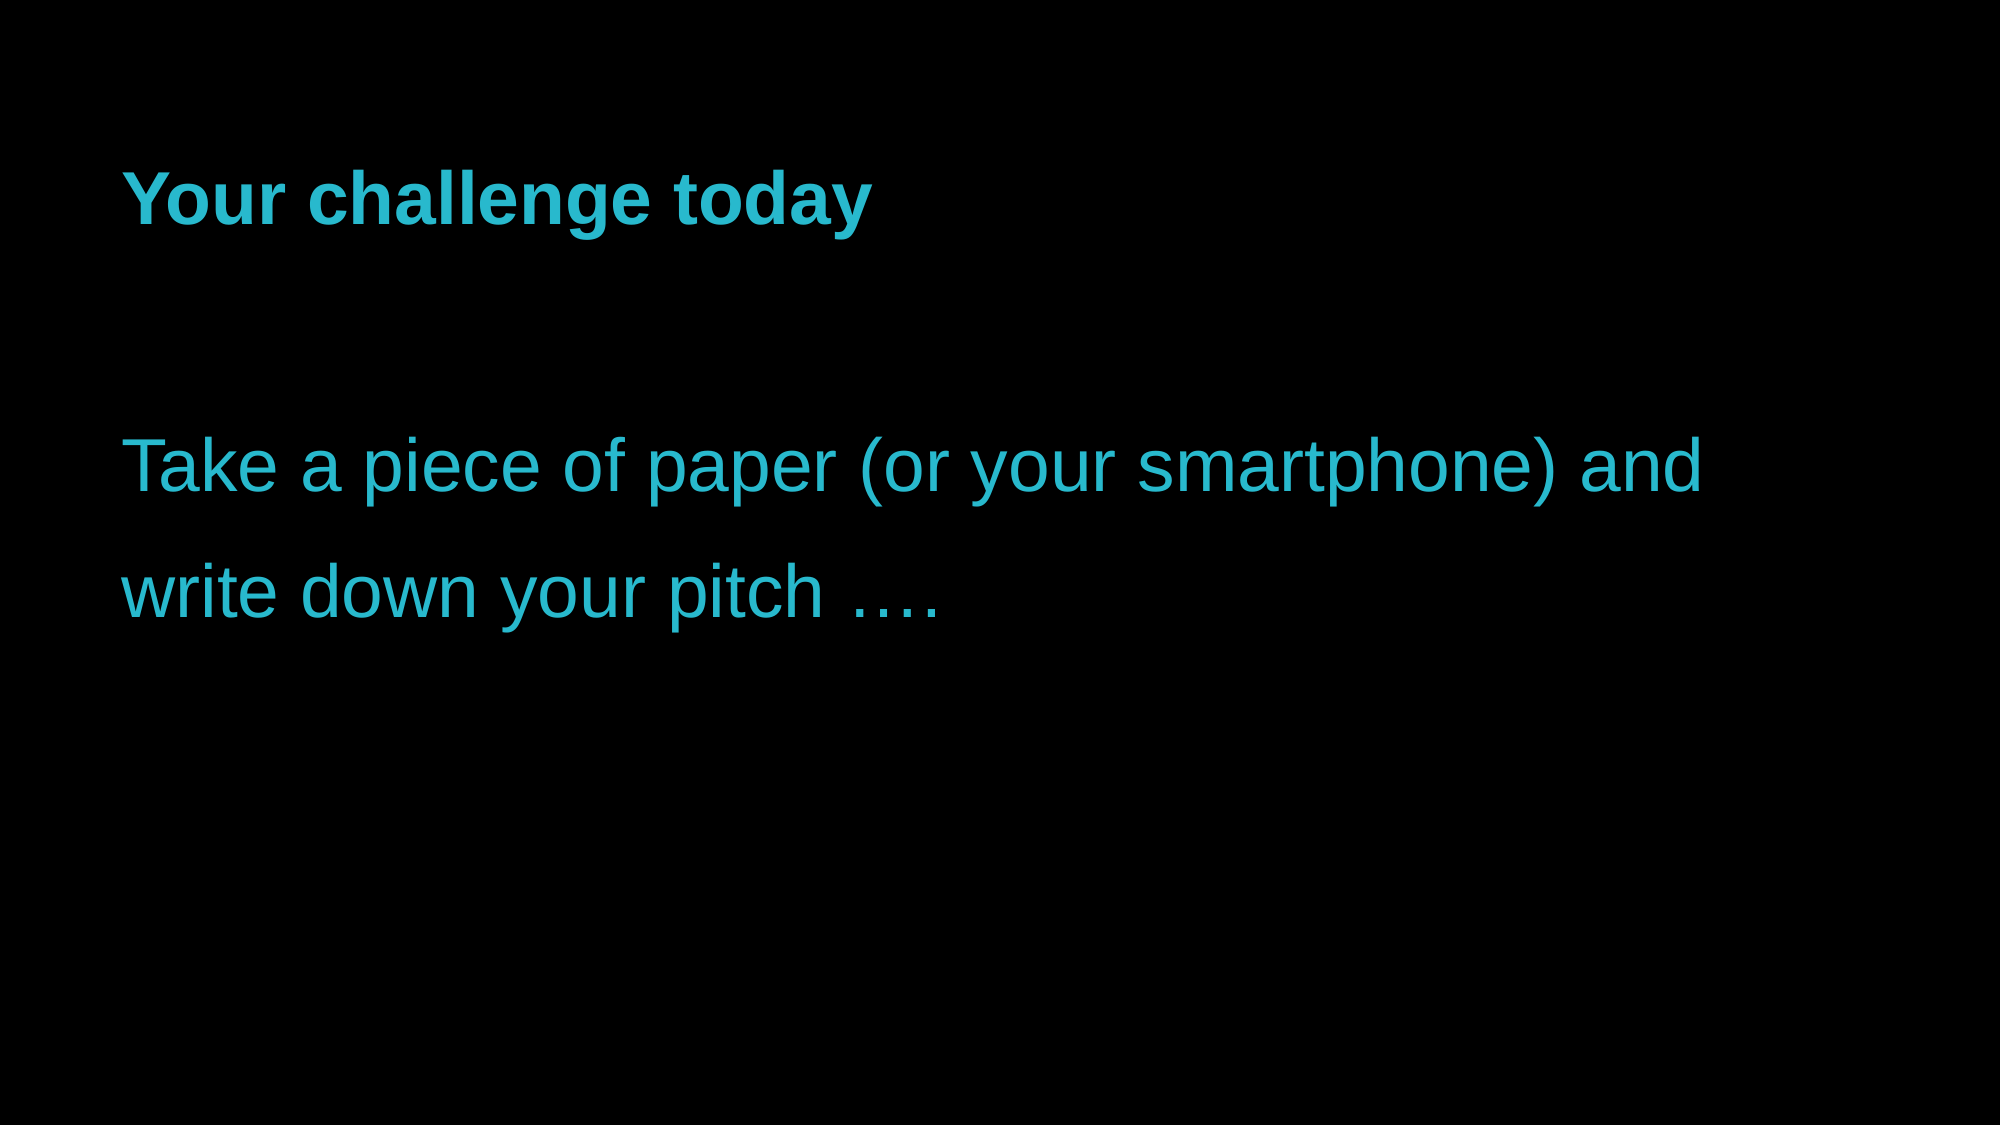

Your challenge today
Take a piece of paper (or your smartphone) and write down your pitch ….